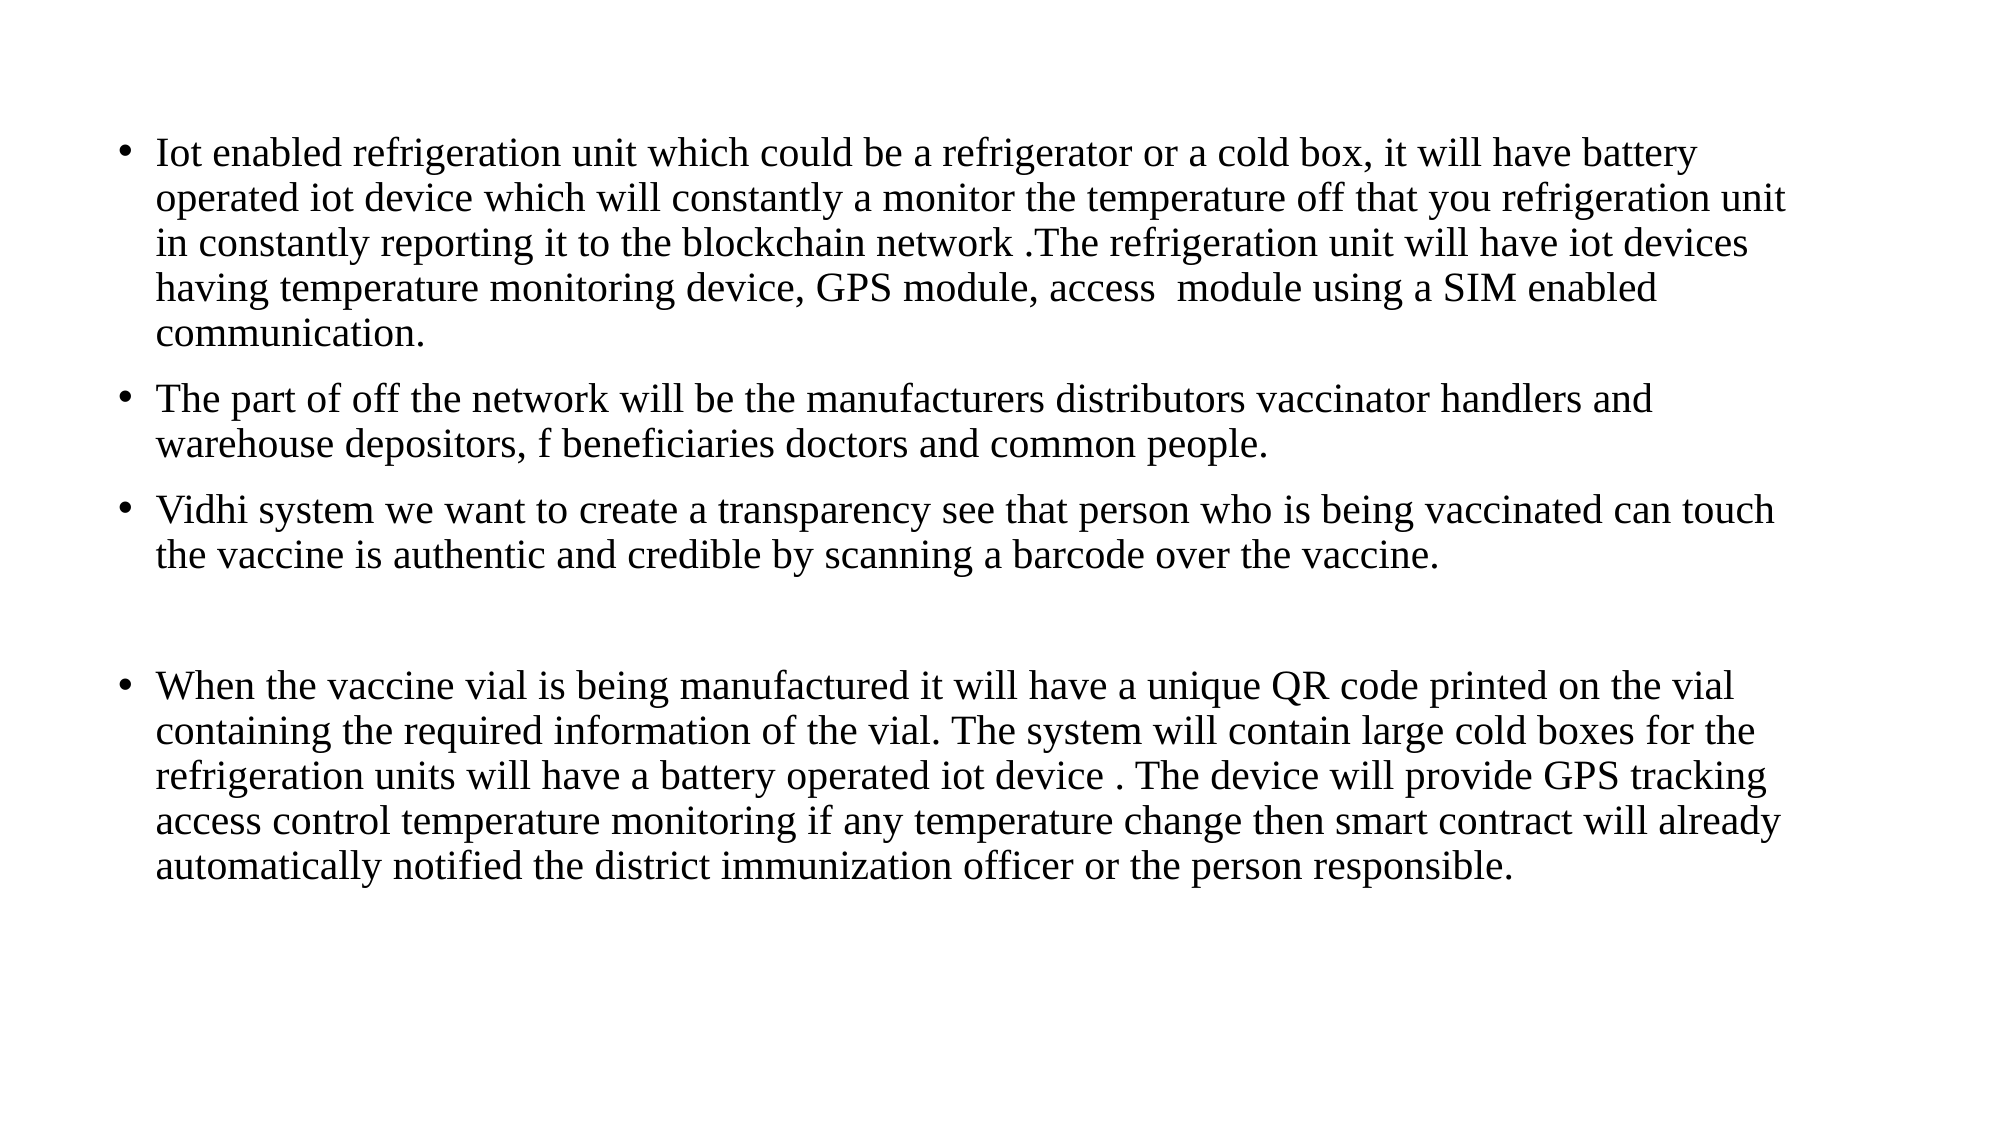

Iot enabled refrigeration unit which could be a refrigerator or a cold box, it will have battery operated iot device which will constantly a monitor the temperature off that you refrigeration unit in constantly reporting it to the blockchain network .The refrigeration unit will have iot devices having temperature monitoring device, GPS module, access  module using a SIM enabled communication.
The part of off the network will be the manufacturers distributors vaccinator handlers and warehouse depositors, f beneficiaries doctors and common people.
Vidhi system we want to create a transparency see that person who is being vaccinated can touch the vaccine is authentic and credible by scanning a barcode over the vaccine.

When the vaccine vial is being manufactured it will have a unique QR code printed on the vial containing the required information of the vial. The system will contain large cold boxes for the refrigeration units will have a battery operated iot device . The device will provide GPS tracking access control temperature monitoring if any temperature change then smart contract will already automatically notified the district immunization officer or the person responsible.